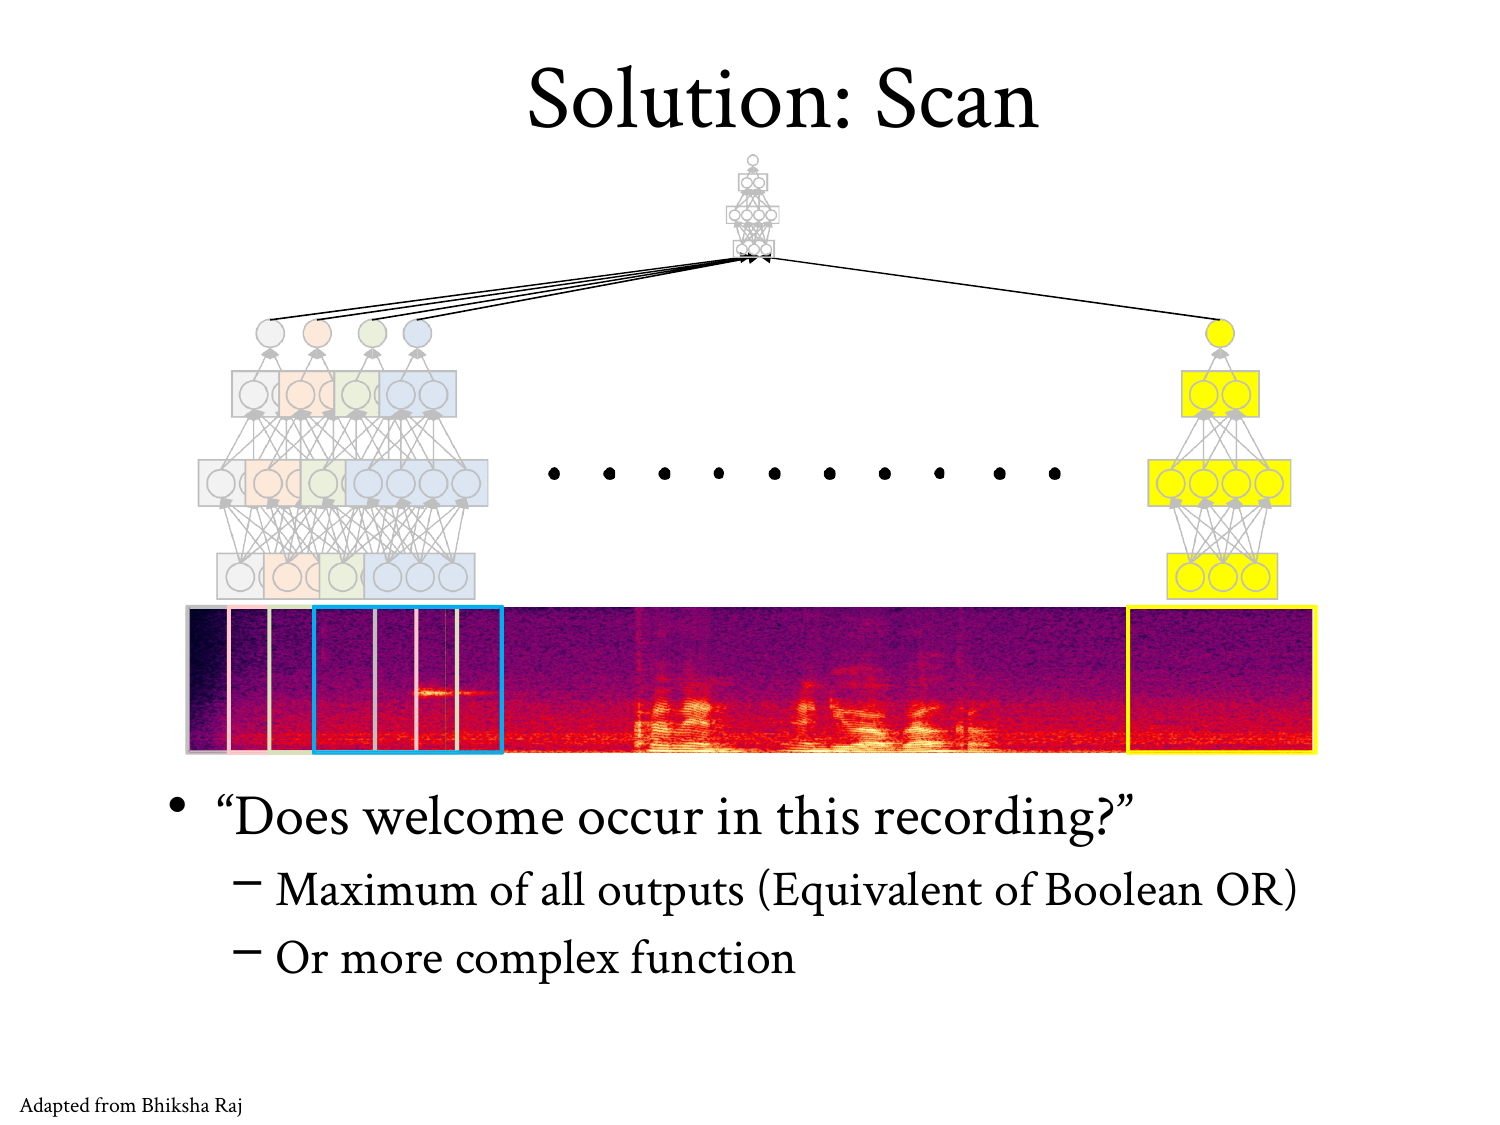

# Solution: Scan

“Does welcome occur in this recording?”
Maximum of all outputs (Equivalent of Boolean OR)
Or more complex function
Adapted from Bhiksha Raj